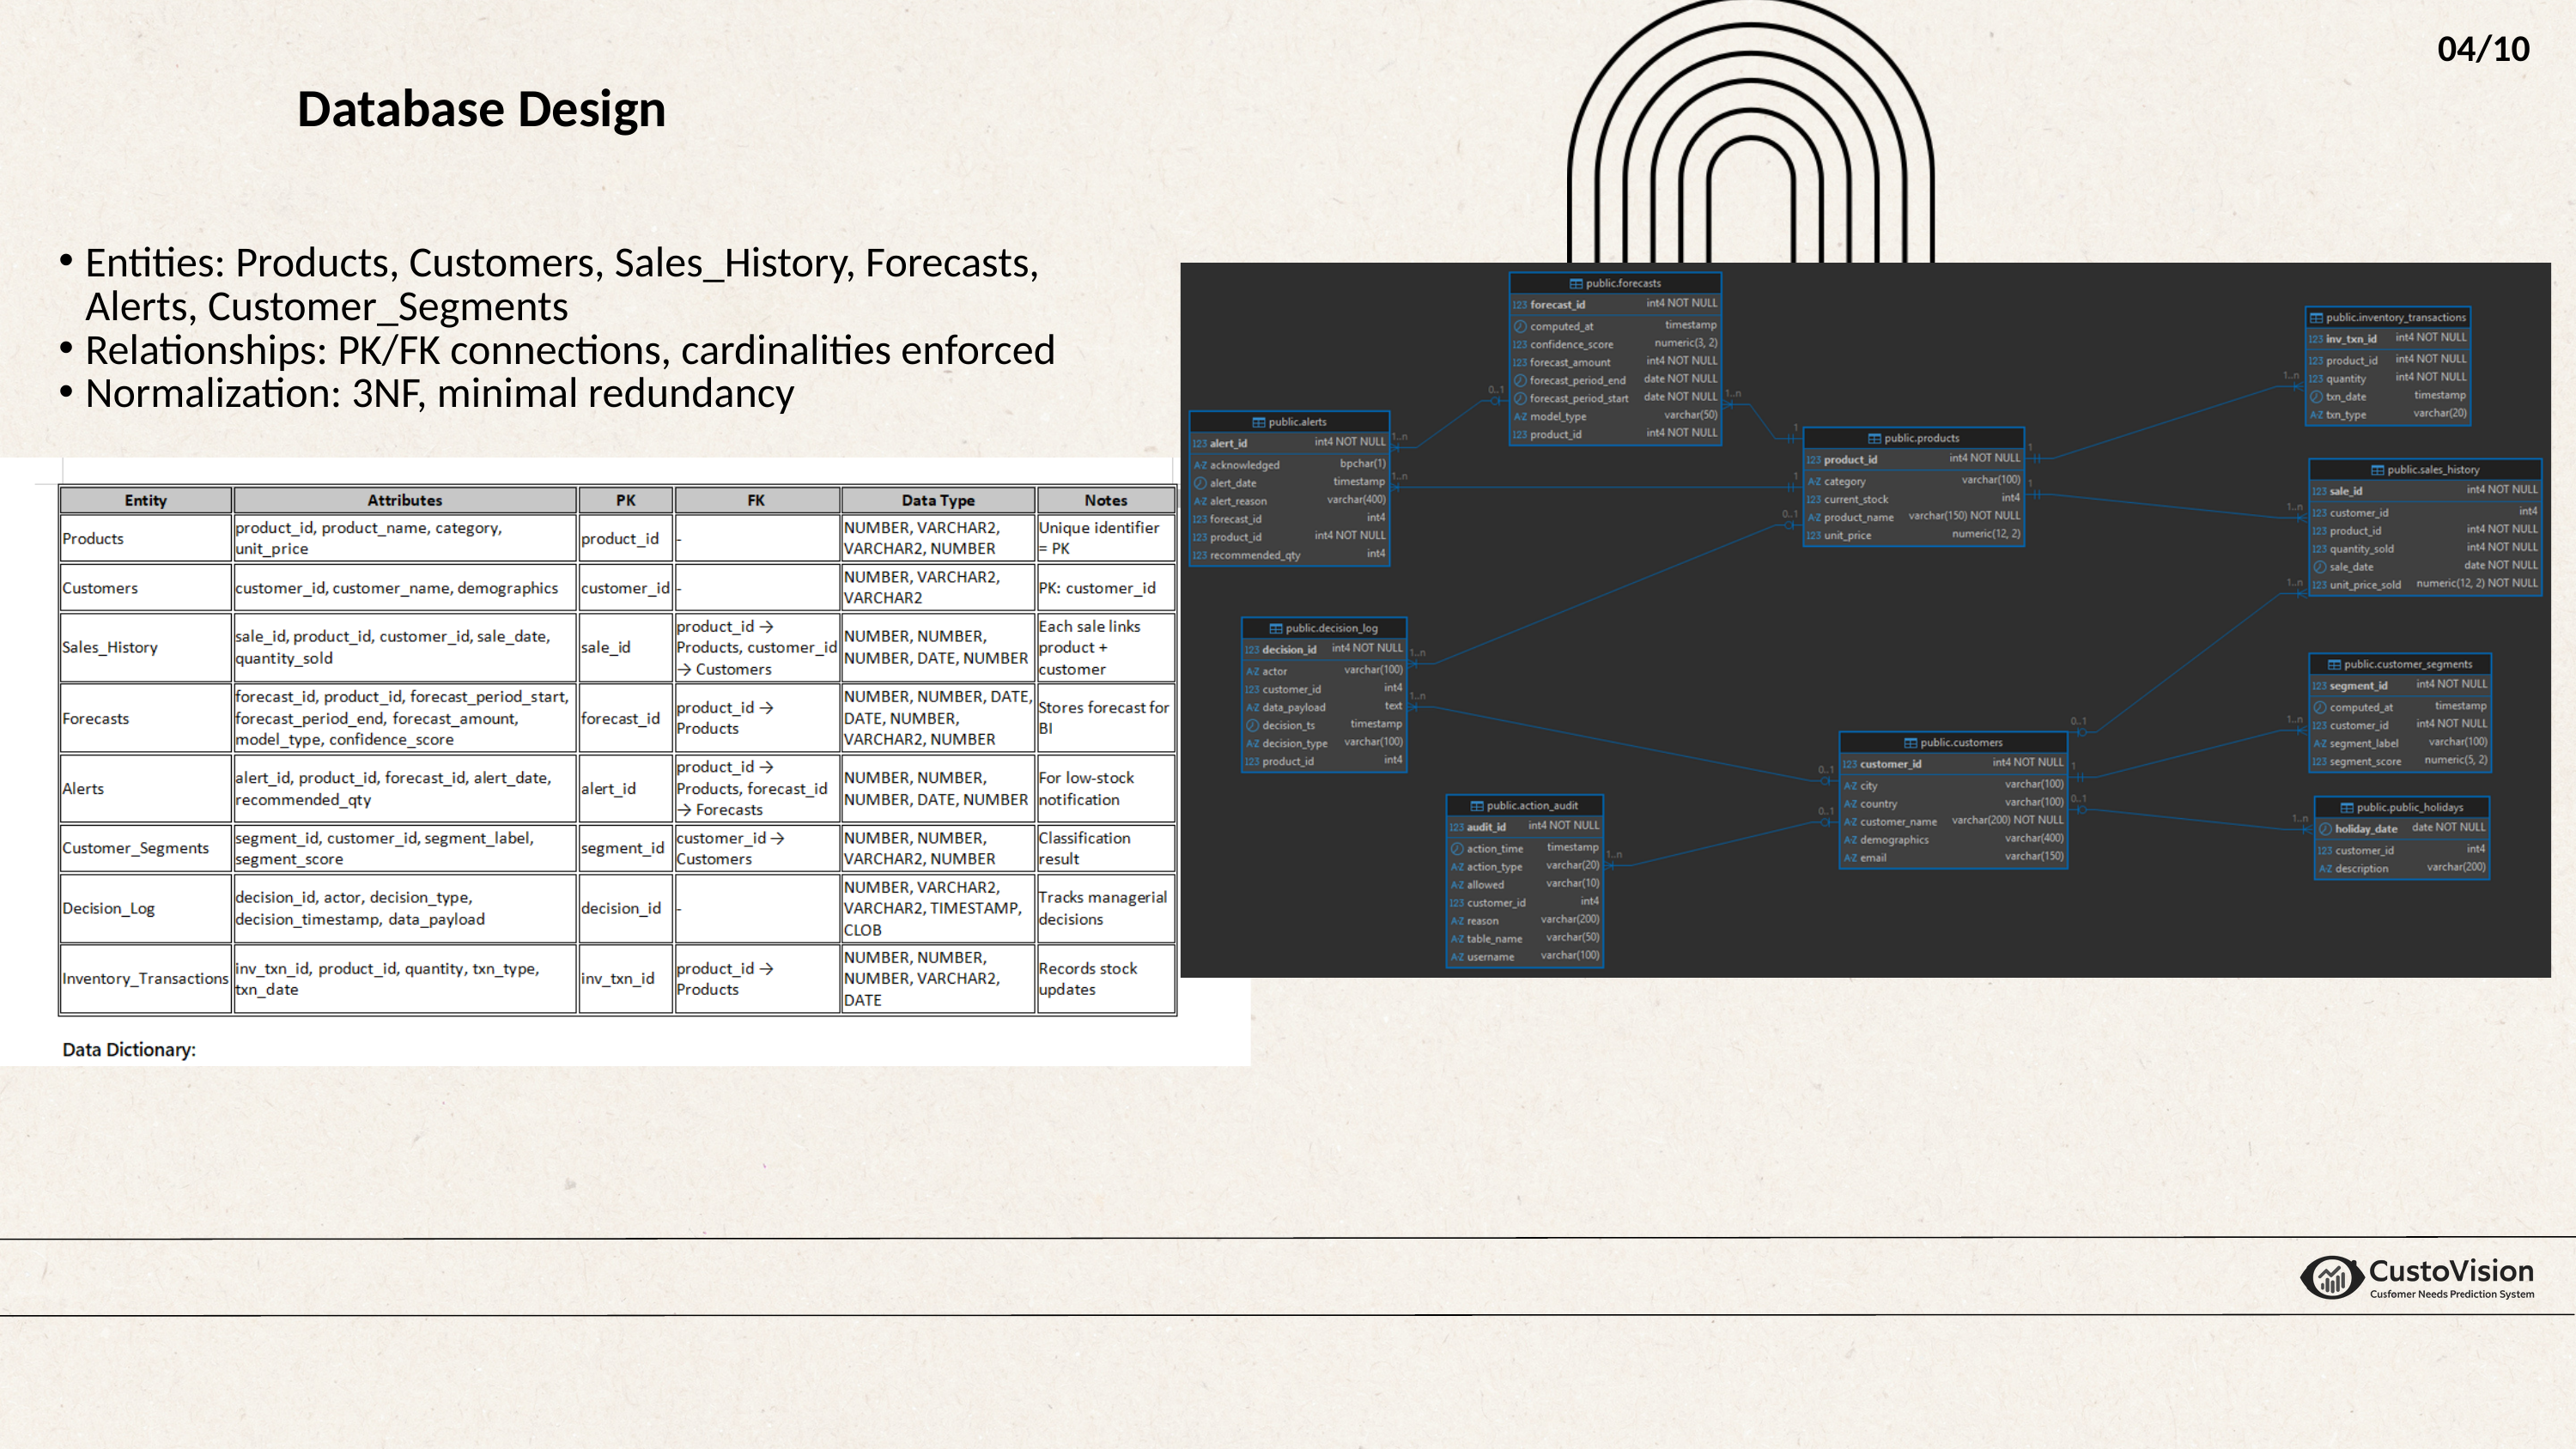

04/10
Database Design
Entities: Products, Customers, Sales_History, Forecasts, Alerts, Customer_Segments
Relationships: PK/FK connections, cardinalities enforced
Normalization: 3NF, minimal redundancy